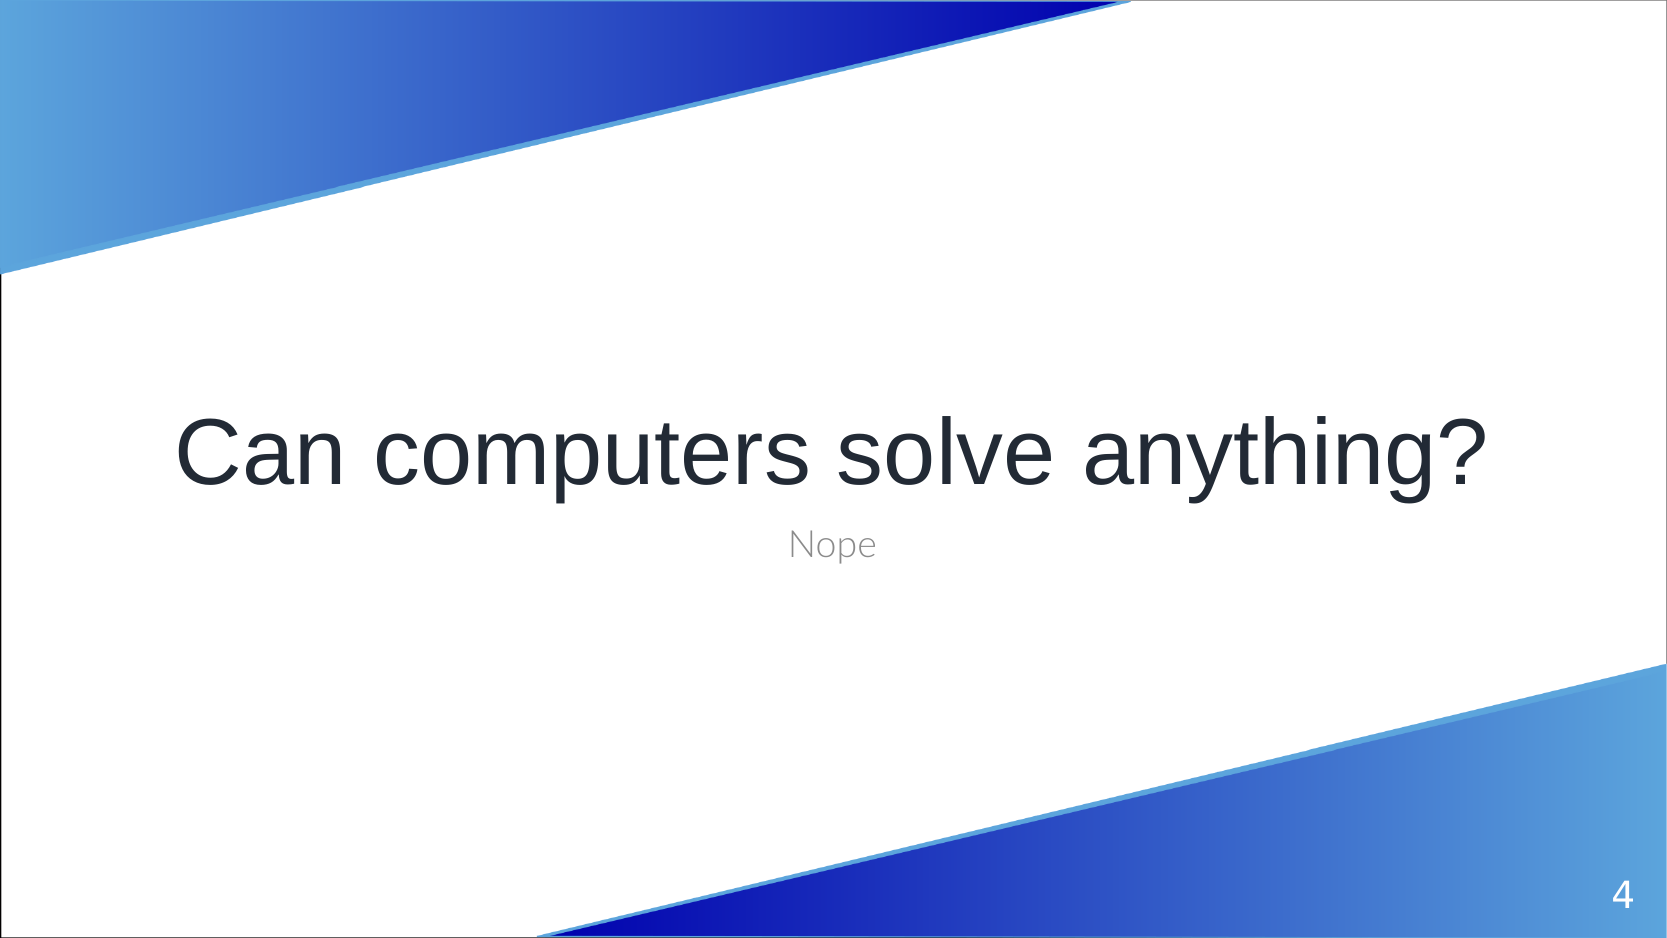

# Can computers solve anything?
Nope
4